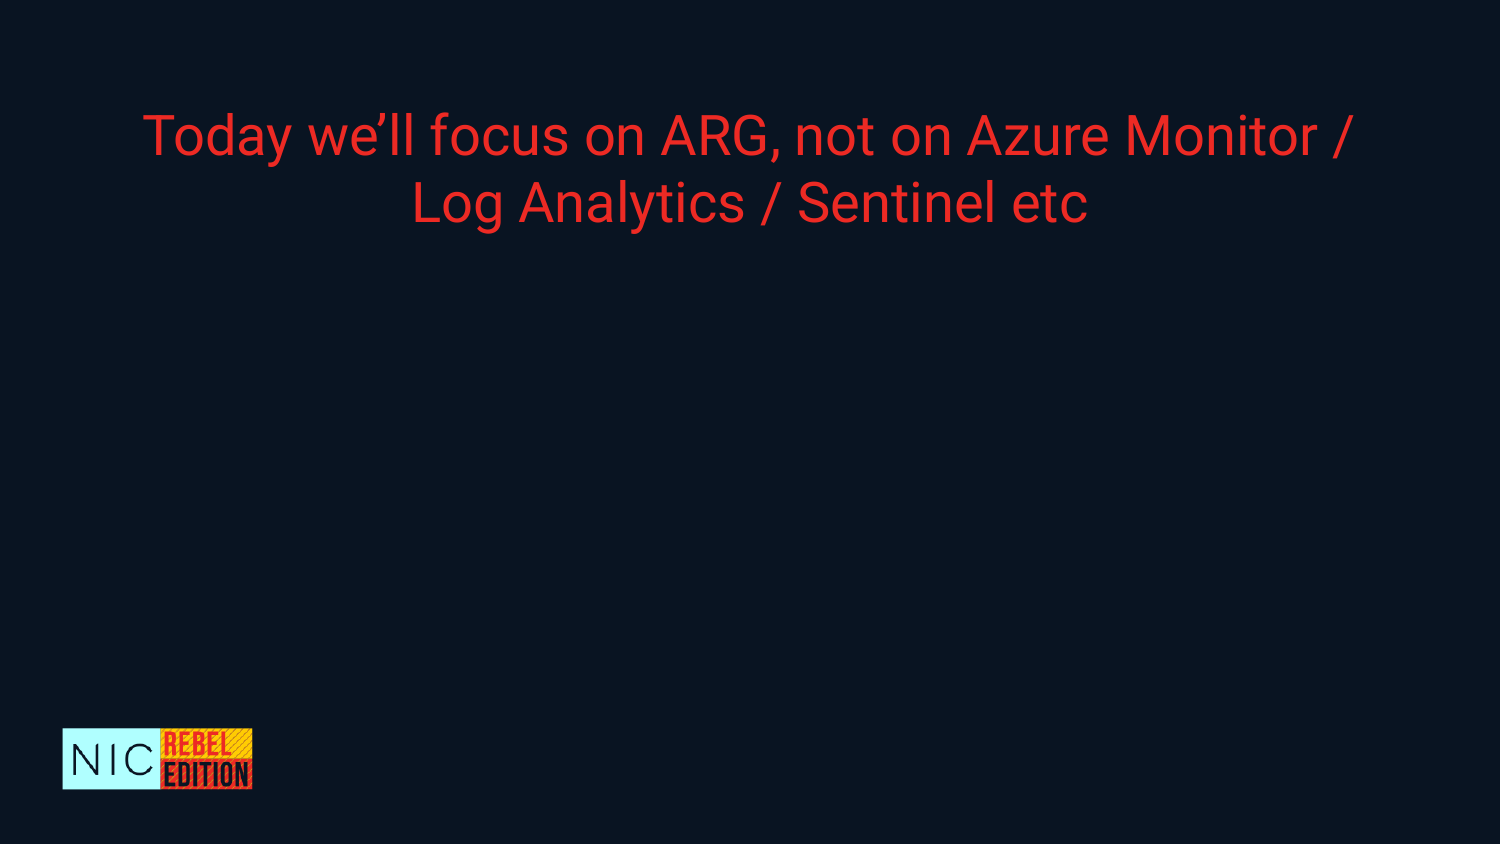

# Today we’ll focus on ARG, not on Azure Monitor / Log Analytics / Sentinel etc